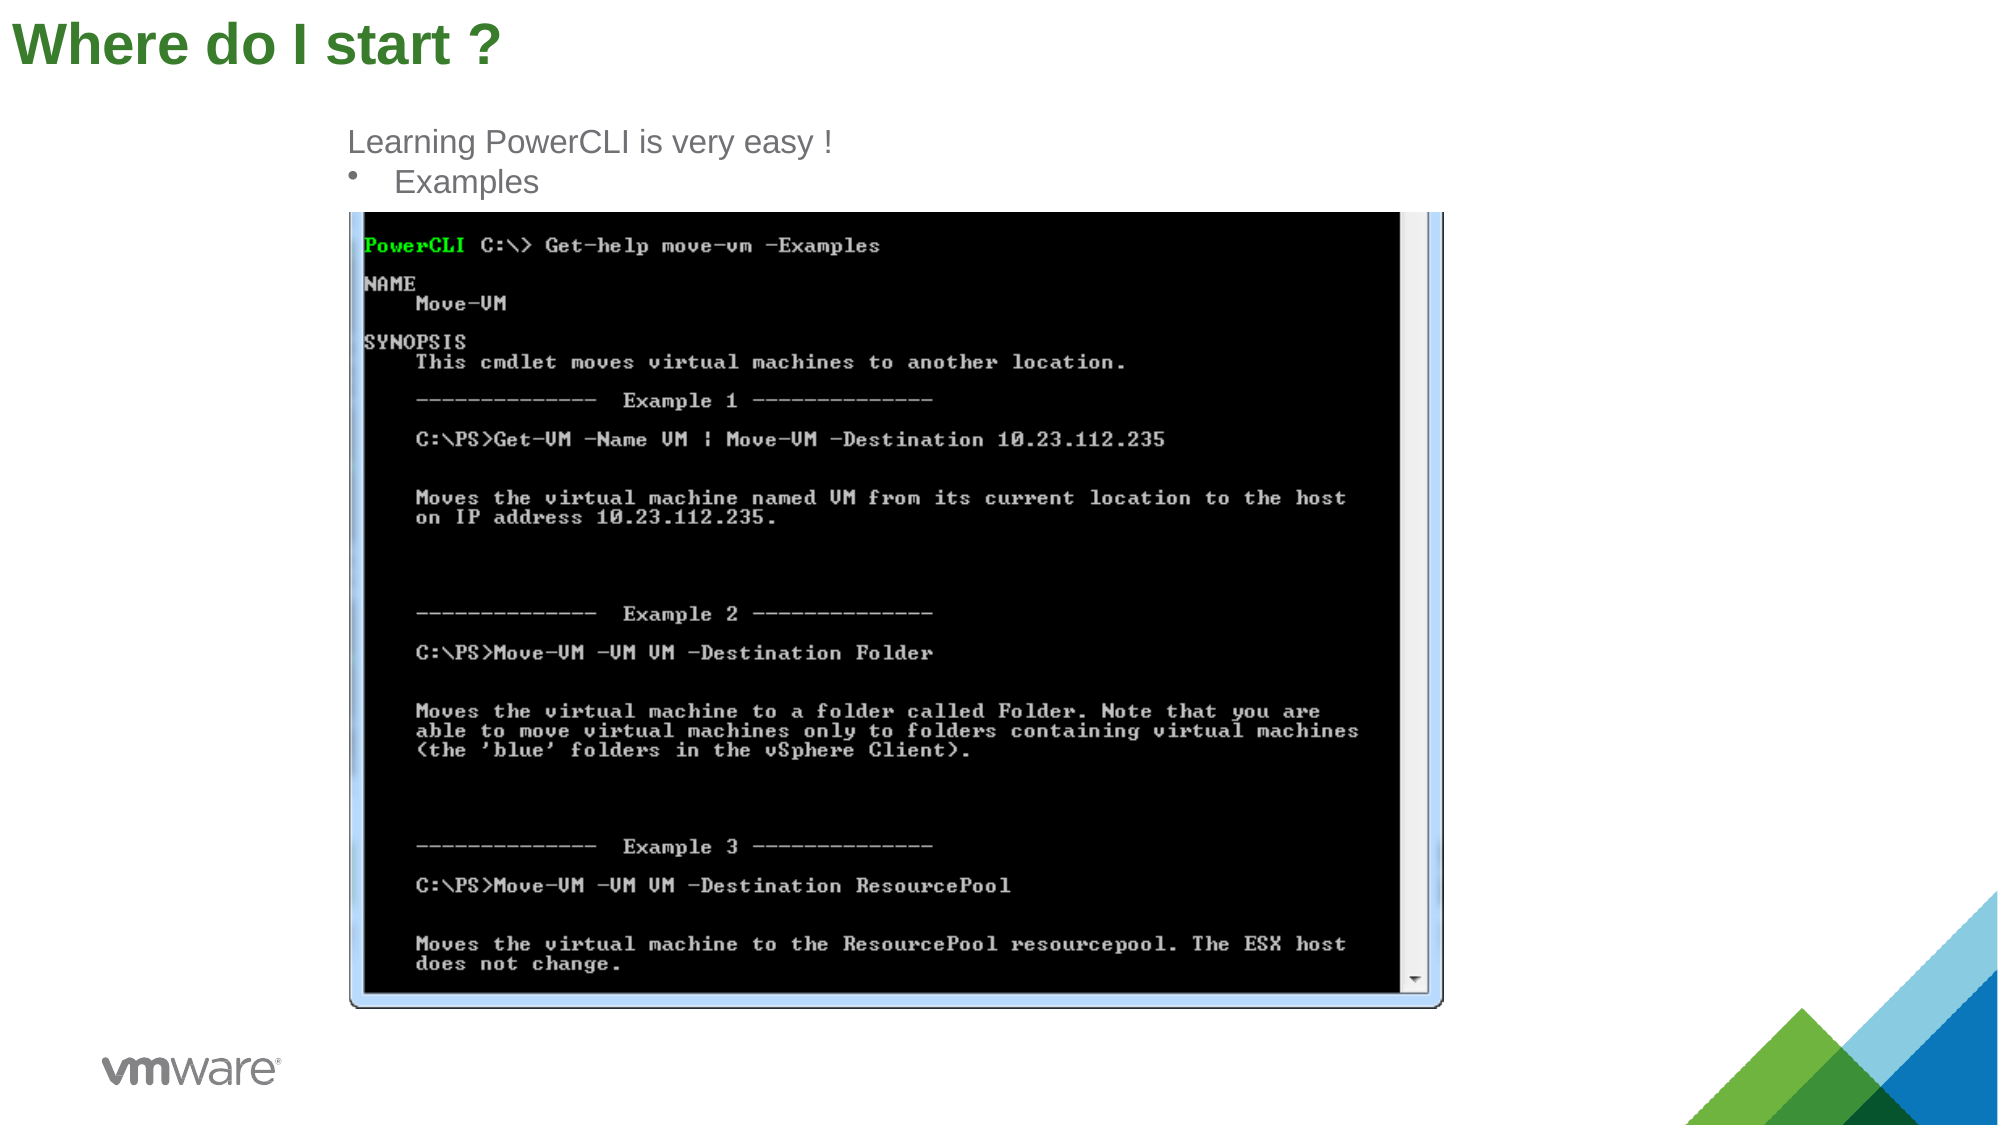

# Where do I start ?
Learning PowerCLI is very easy !
Examples